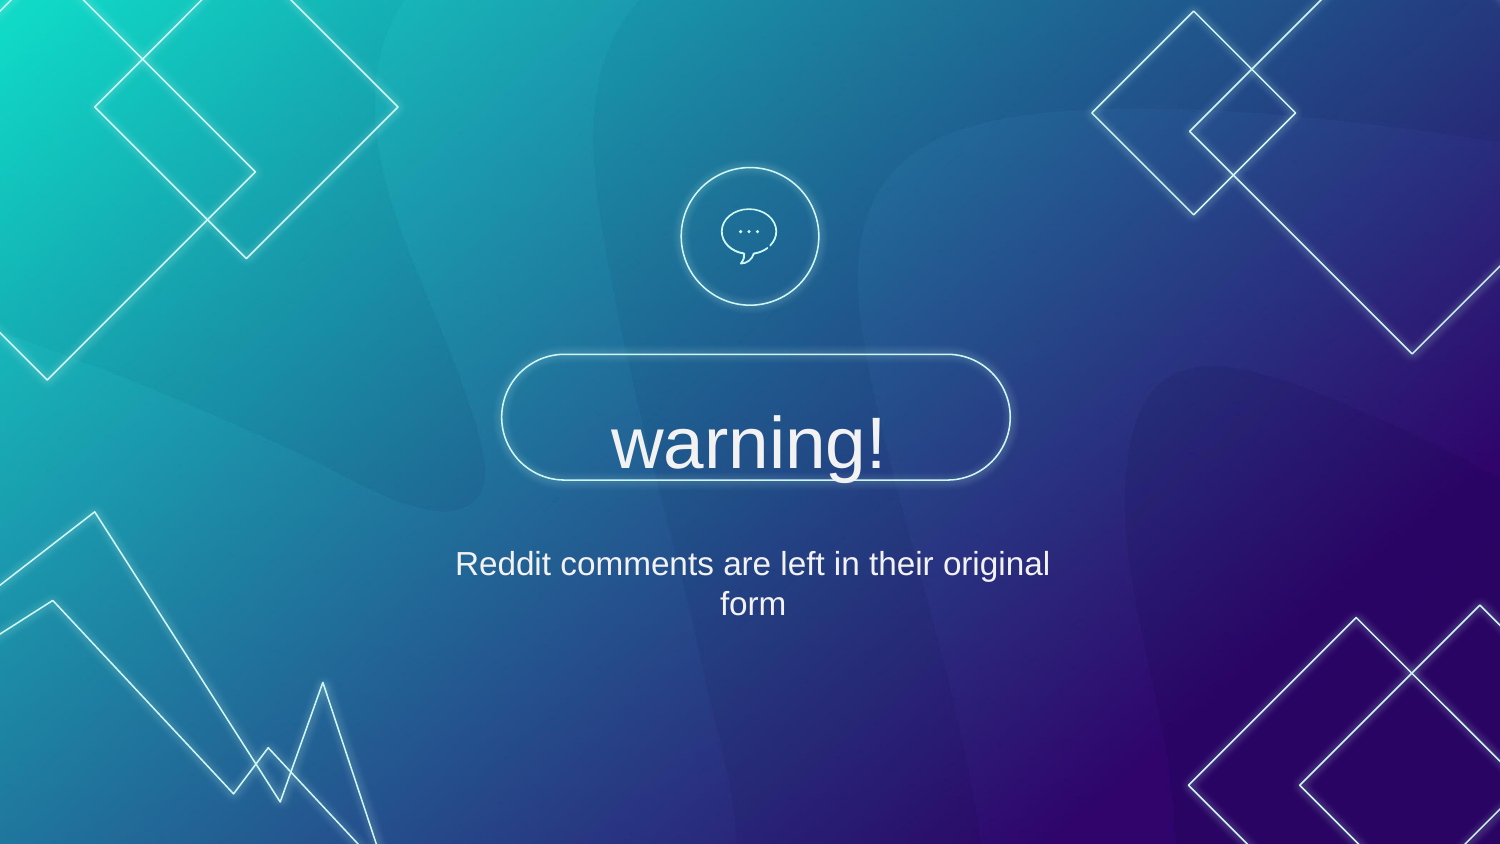

# warning!

Reddit comments are left in their original form